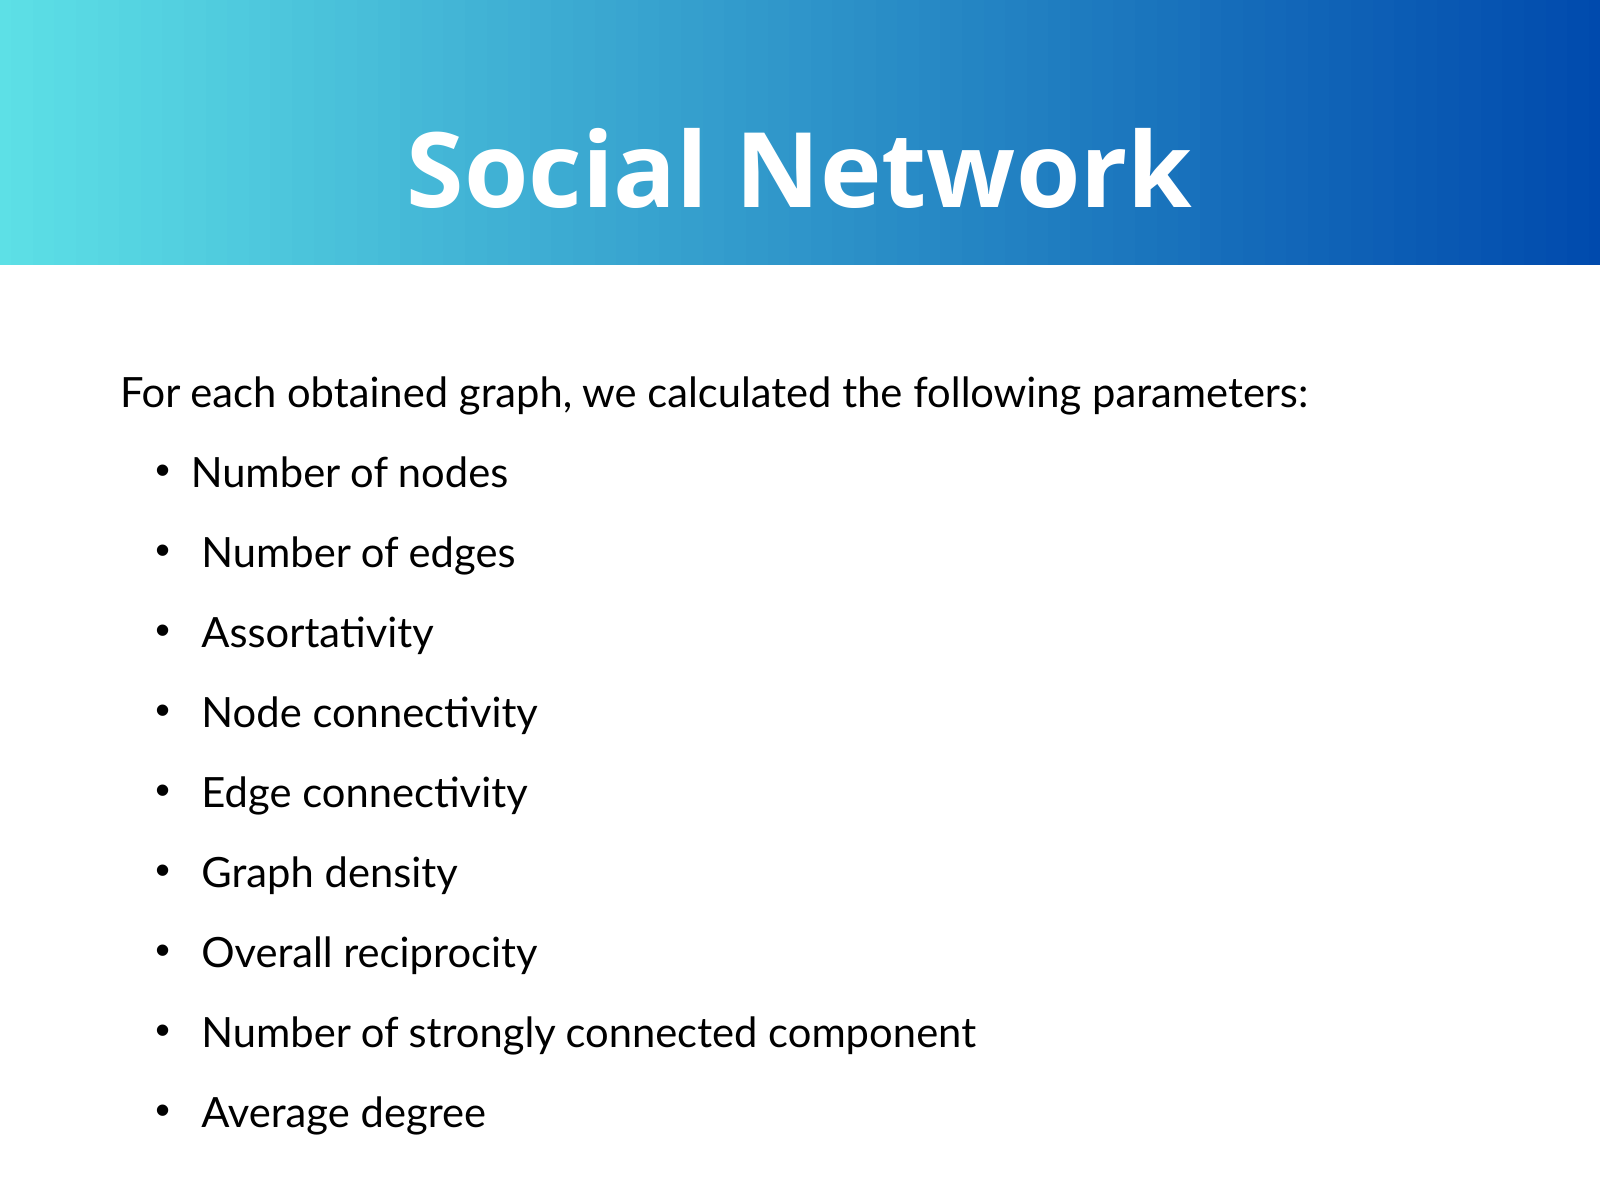

Social Network Analysis
Dataset
For each obtained graph, we calculated the following parameters:
Number of nodes
 Number of edges
 Assortativity
 Node connectivity
 Edge connectivity
 Graph density
 Overall reciprocity
 Number of strongly connected component
 Average degree